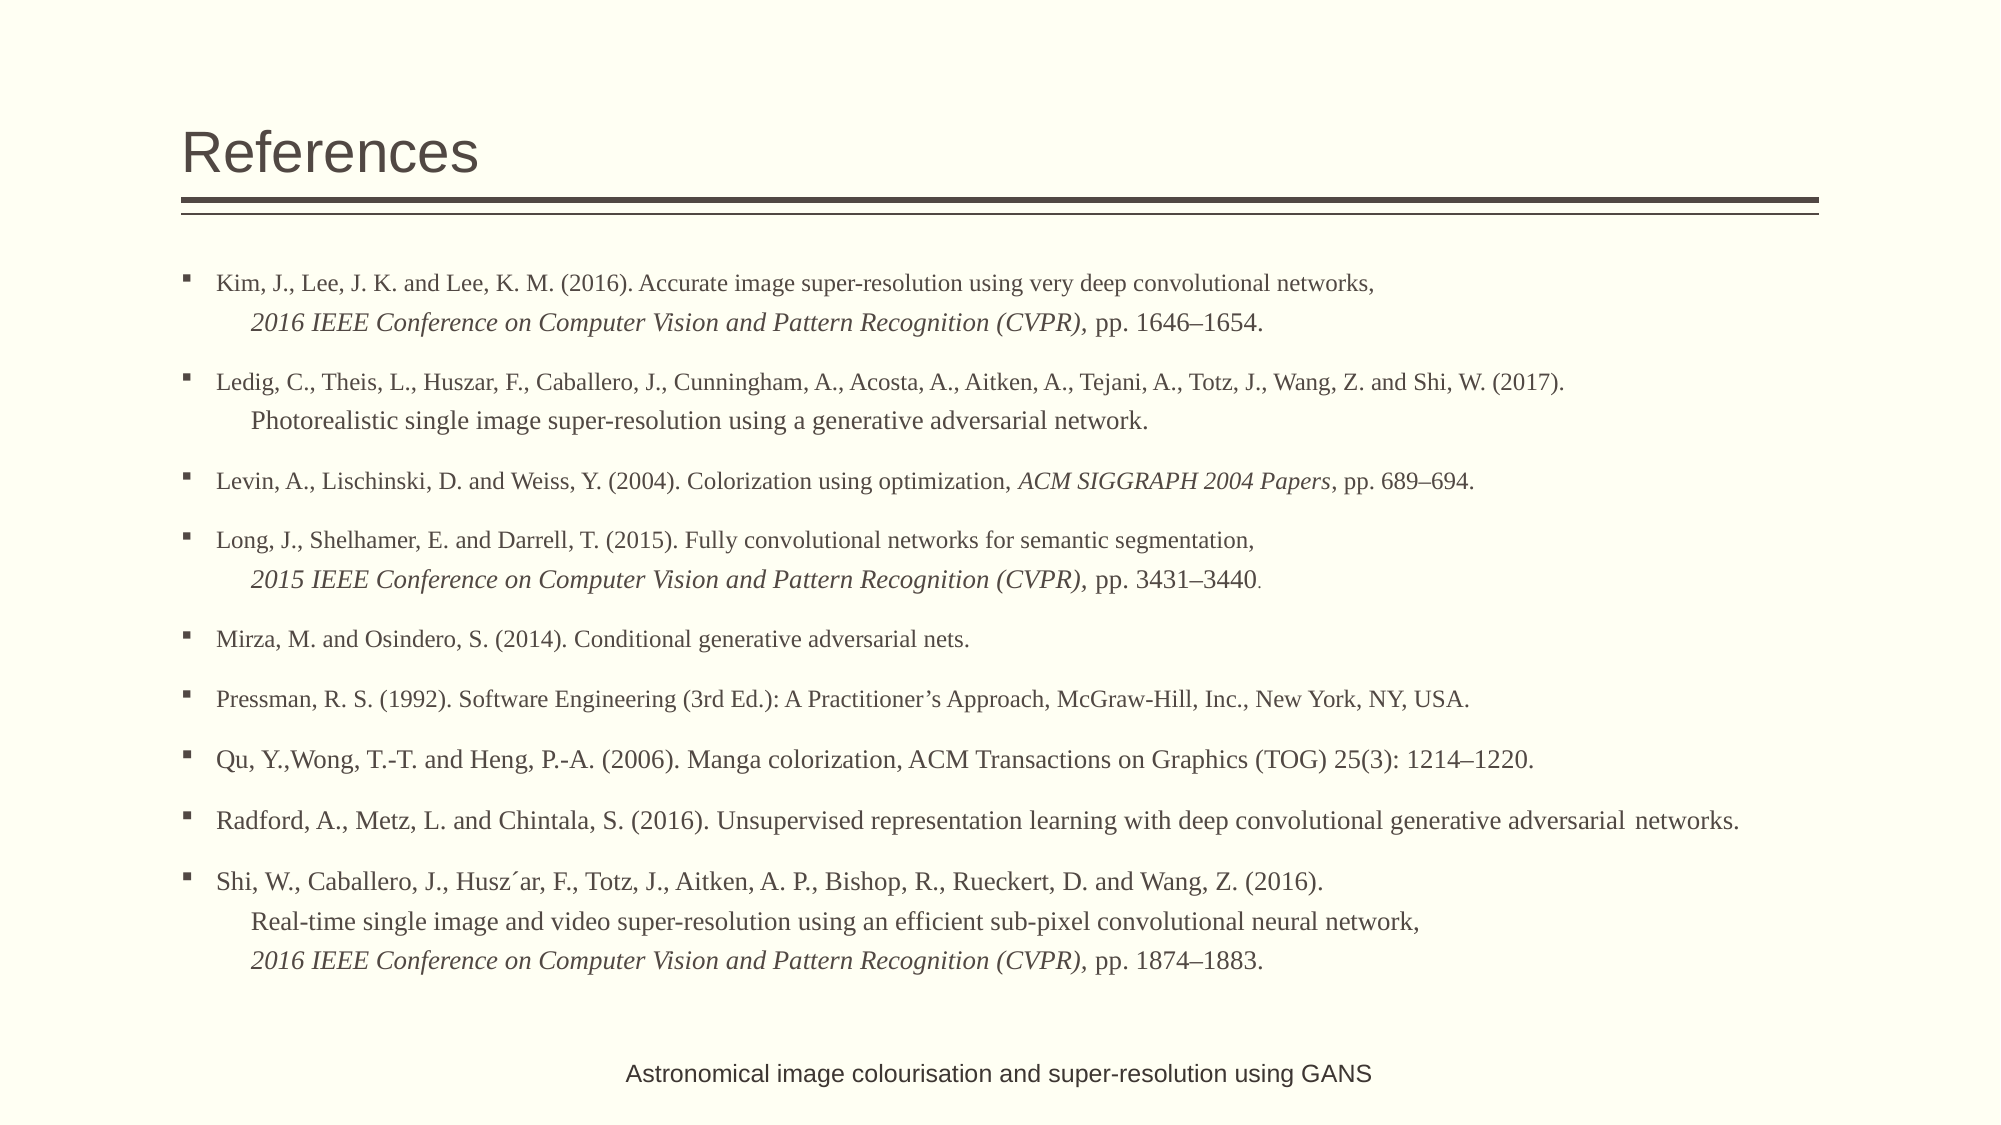

# References
Kim, J., Lee, J. K. and Lee, K. M. (2016). Accurate image super-resolution using very deep convolutional networks,
	2016 IEEE Conference on Computer Vision and Pattern Recognition (CVPR), pp. 1646–1654.
Ledig, C., Theis, L., Huszar, F., Caballero, J., Cunningham, A., Acosta, A., Aitken, A., Tejani, A., Totz, J., Wang, Z. and Shi, W. (2017).
	Photorealistic single image super-resolution using a generative adversarial network.
Levin, A., Lischinski, D. and Weiss, Y. (2004). Colorization using optimization, ACM SIGGRAPH 2004 Papers, pp. 689–694.
Long, J., Shelhamer, E. and Darrell, T. (2015). Fully convolutional networks for semantic segmentation,
	2015 IEEE Conference on Computer Vision and Pattern Recognition (CVPR), pp. 3431–3440.
Mirza, M. and Osindero, S. (2014). Conditional generative adversarial nets.
Pressman, R. S. (1992). Software Engineering (3rd Ed.): A Practitioner’s Approach, McGraw-Hill, Inc., New York, NY, USA.
Qu, Y.,Wong, T.-T. and Heng, P.-A. (2006). Manga colorization, ACM Transactions on Graphics (TOG) 25(3): 1214–1220.
Radford, A., Metz, L. and Chintala, S. (2016). Unsupervised representation learning with deep convolutional generative adversarial 	networks.
Shi, W., Caballero, J., Husz´ar, F., Totz, J., Aitken, A. P., Bishop, R., Rueckert, D. and Wang, Z. (2016).
	Real-time single image and video super-resolution using an efficient sub-pixel convolutional neural network,
	2016 IEEE Conference on Computer Vision and Pattern Recognition (CVPR), pp. 1874–1883.
Astronomical image colourisation and super-resolution using GANS